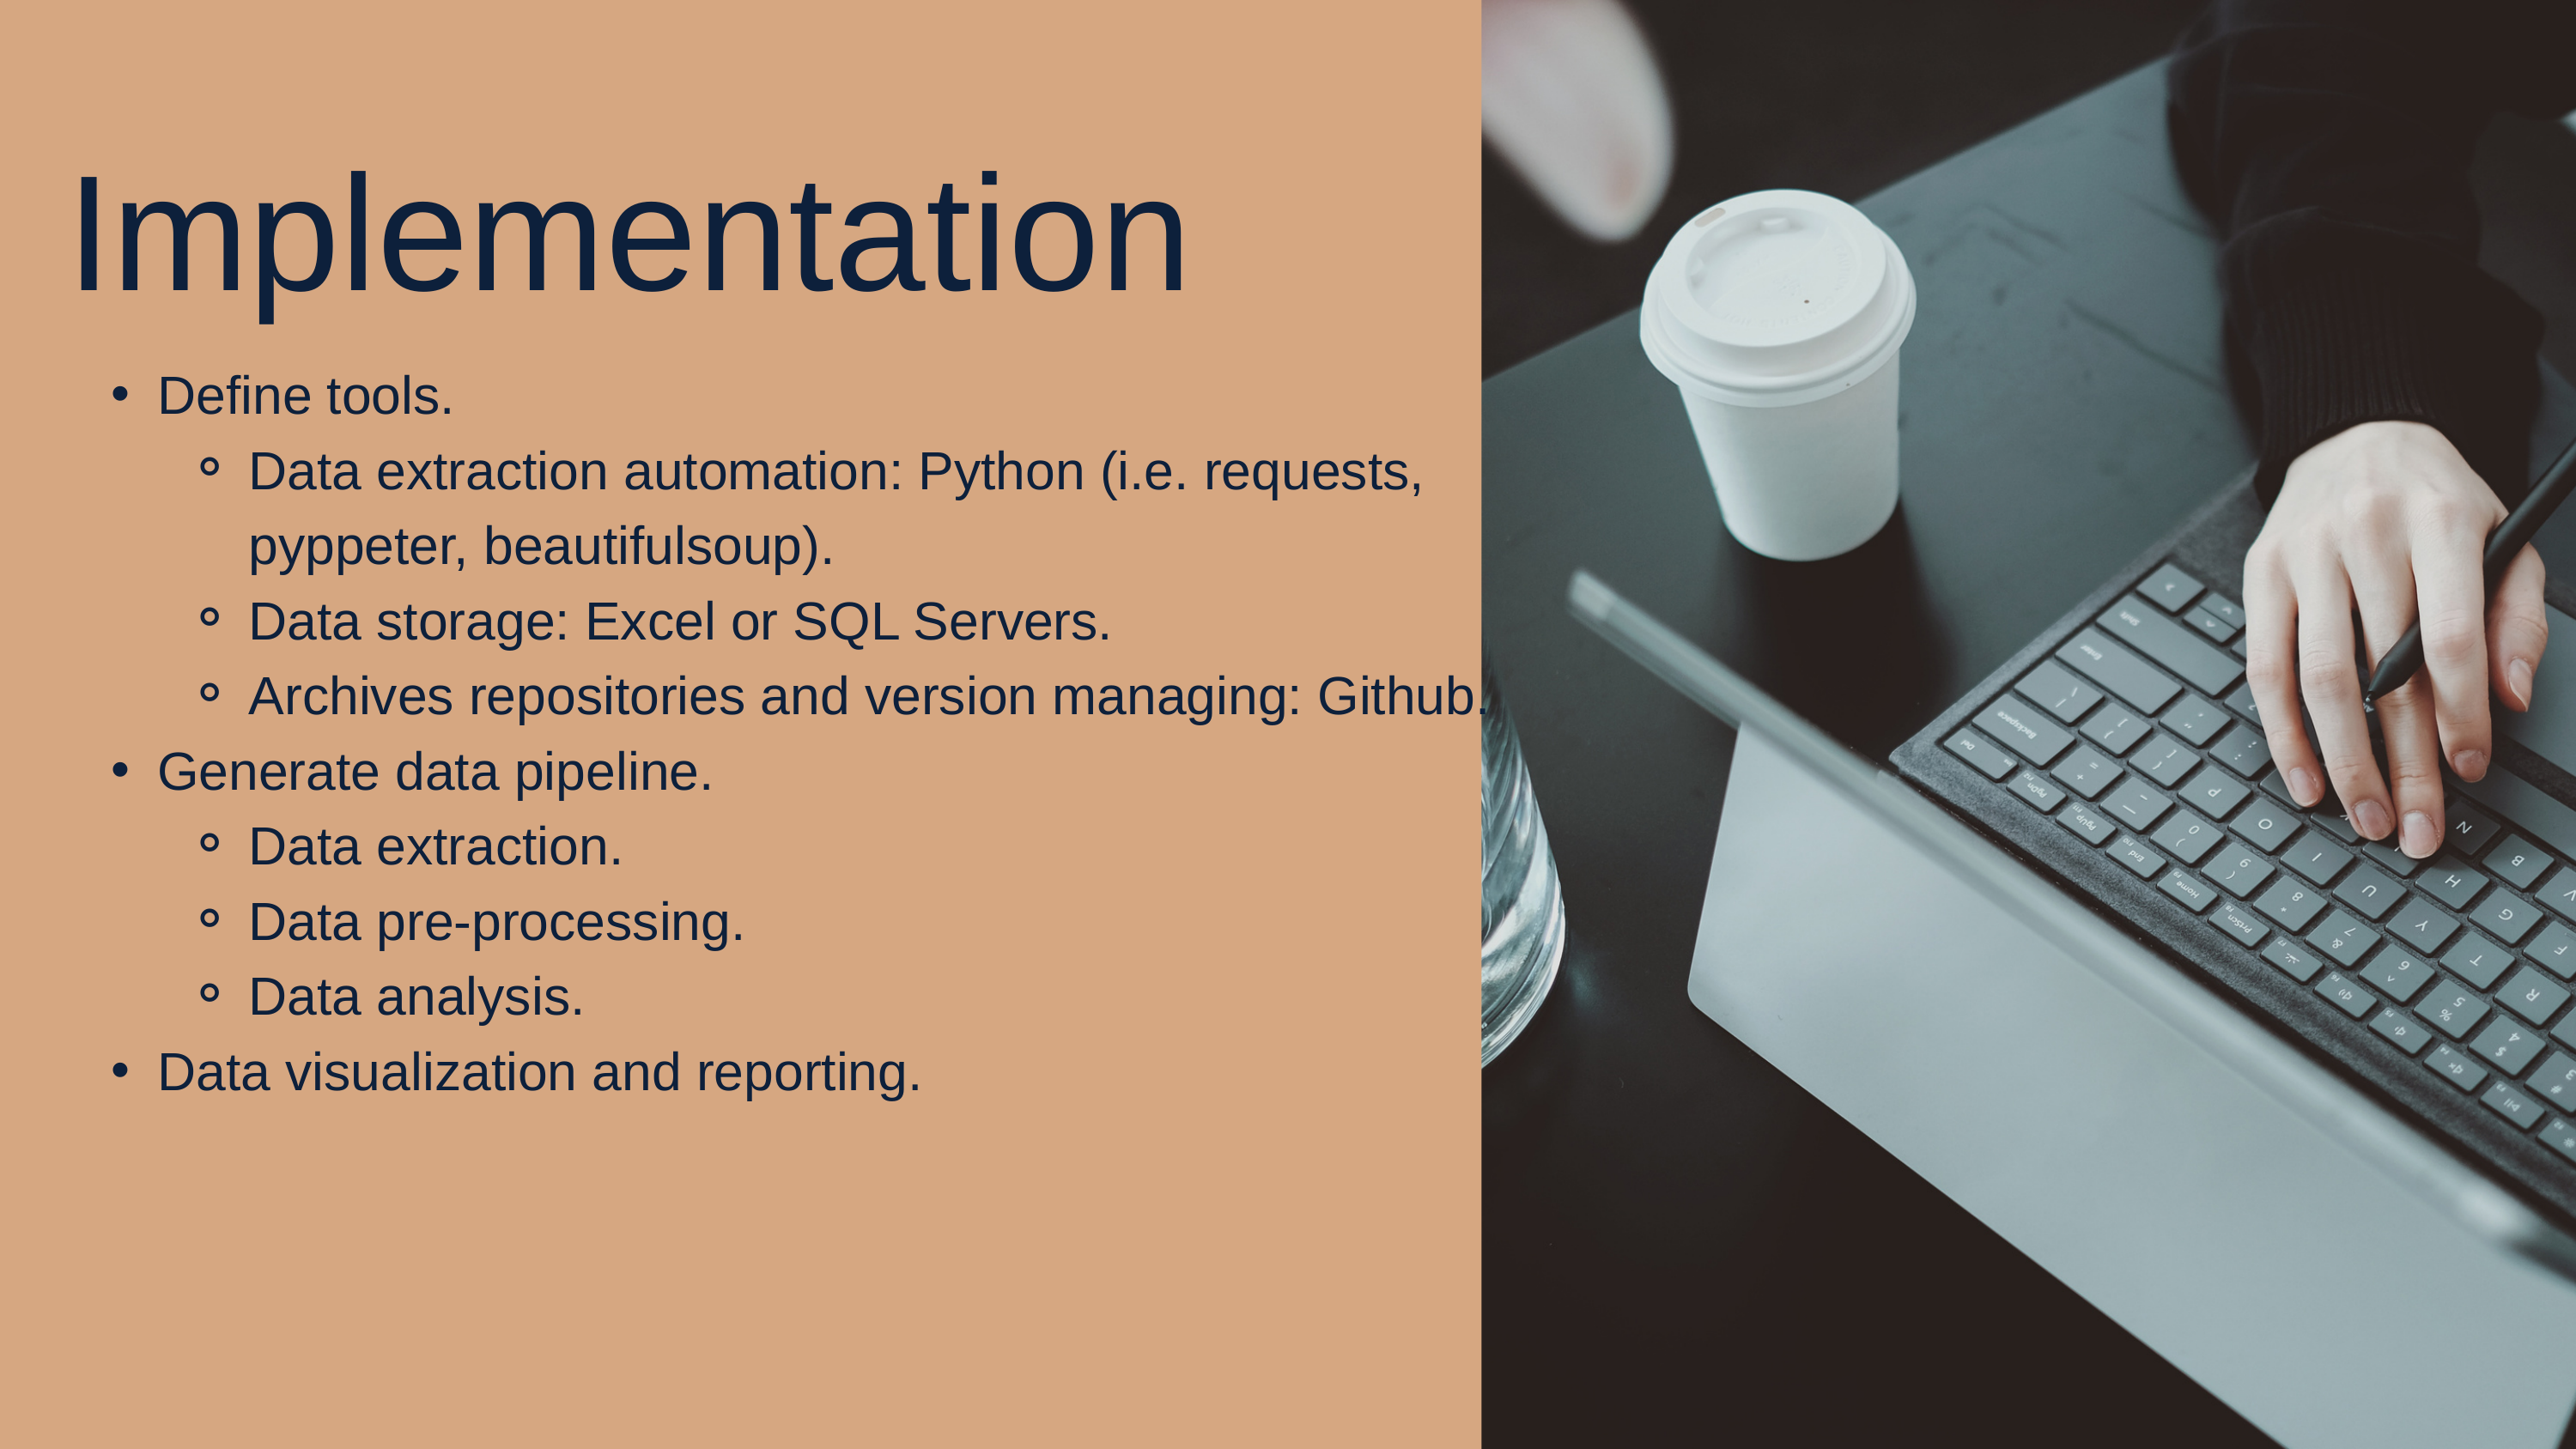

Implementation
Define tools.​
Data extraction automation: Python (i.e. requests, pyppeter, beautifulsoup).​
Data storage: Excel or SQL Servers.​
Archives repositories and version managing: Github.​
Generate data pipeline.​
Data extraction.​
Data pre-processing.​
Data analysis.​
Data visualization and reporting.